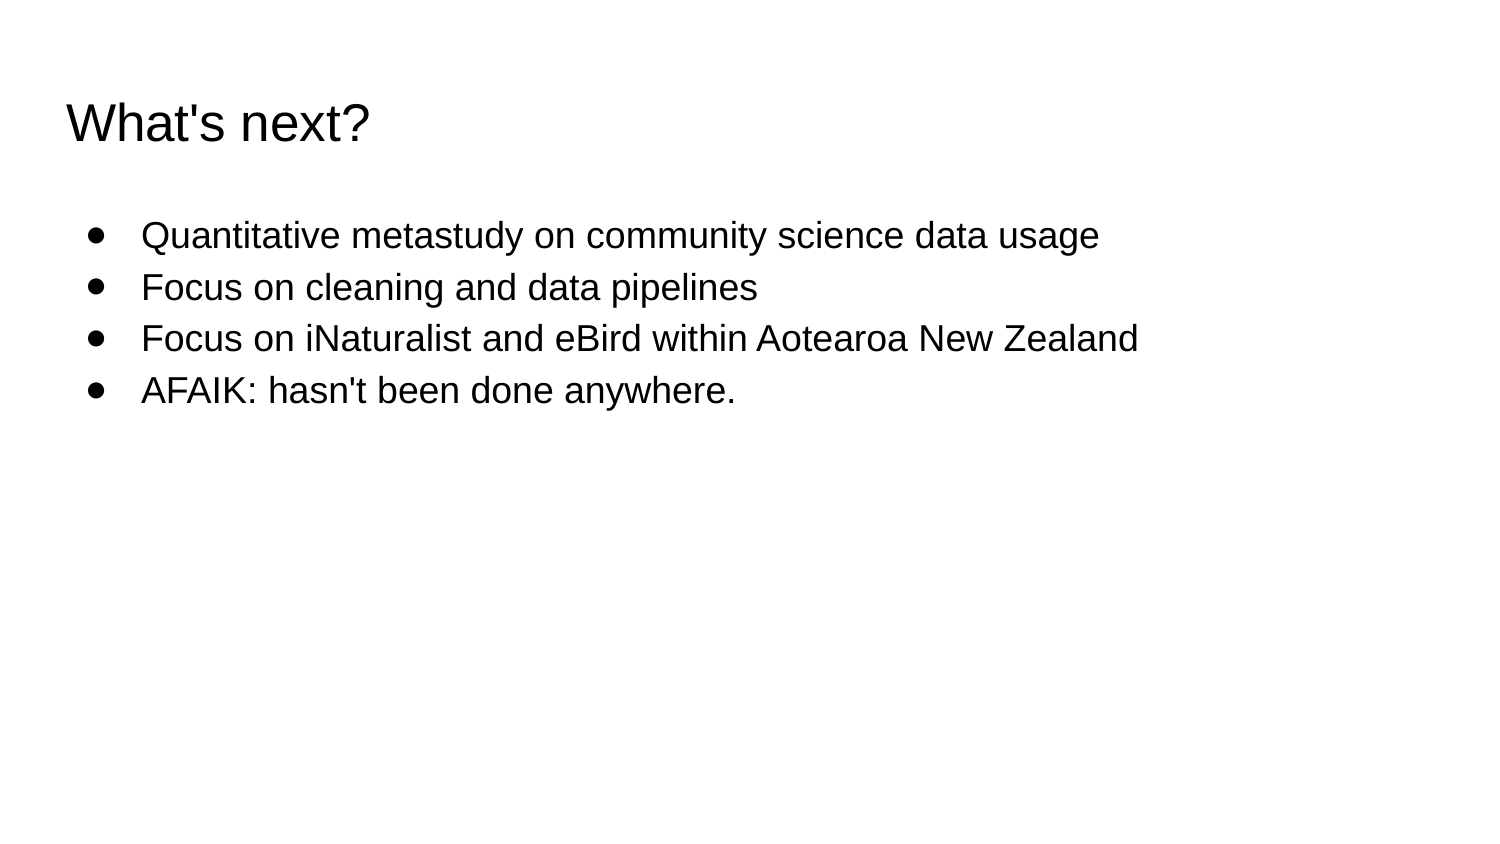

# What's next?
Quantitative metastudy on community science data usage
Focus on cleaning and data pipelines
Focus on iNaturalist and eBird within Aotearoa New Zealand
AFAIK: hasn't been done anywhere.